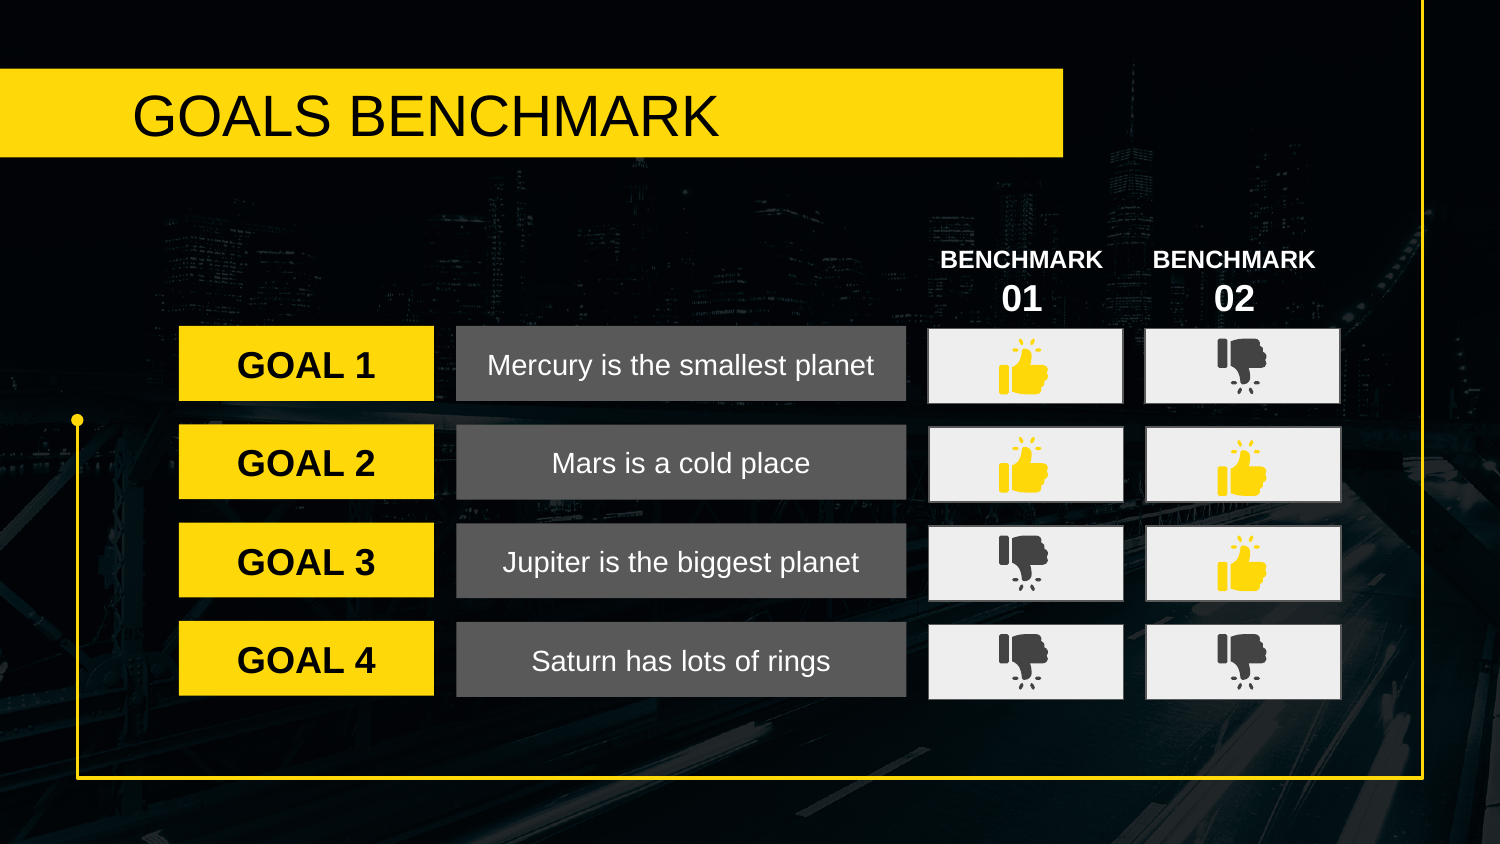

# GOALS BENCHMARK
BENCHMARK 01
BENCHMARK 02
GOAL 1
Mercury is the smallest planet

GOAL 2
Mars is a cold place

GOAL 3
Jupiter is the biggest planet

GOAL 4
Saturn has lots of rings